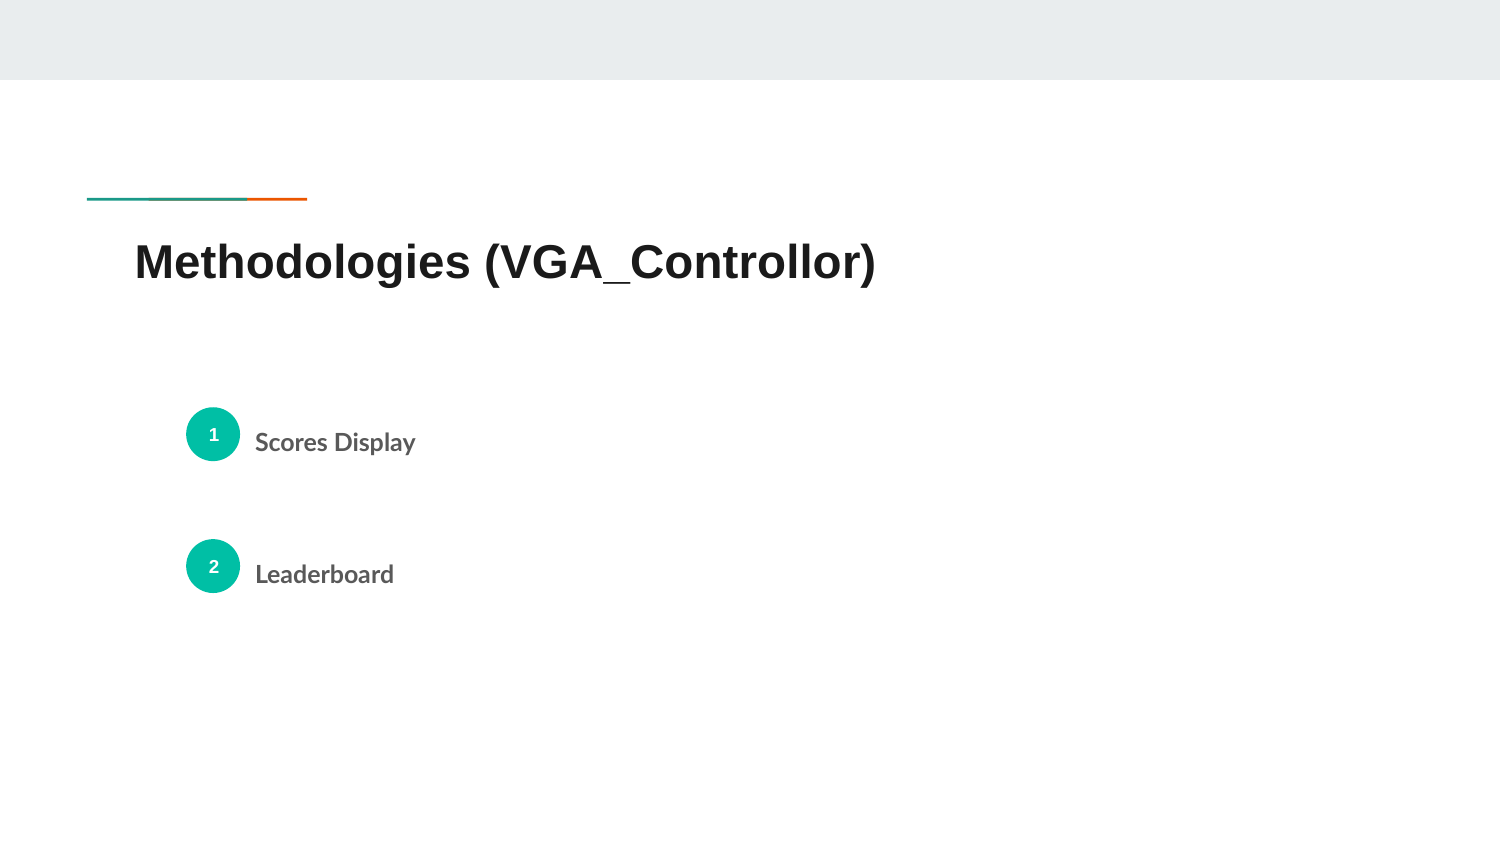

# Methodologies (VGA_Controllor)
1
Scores Display
2
Leaderboard